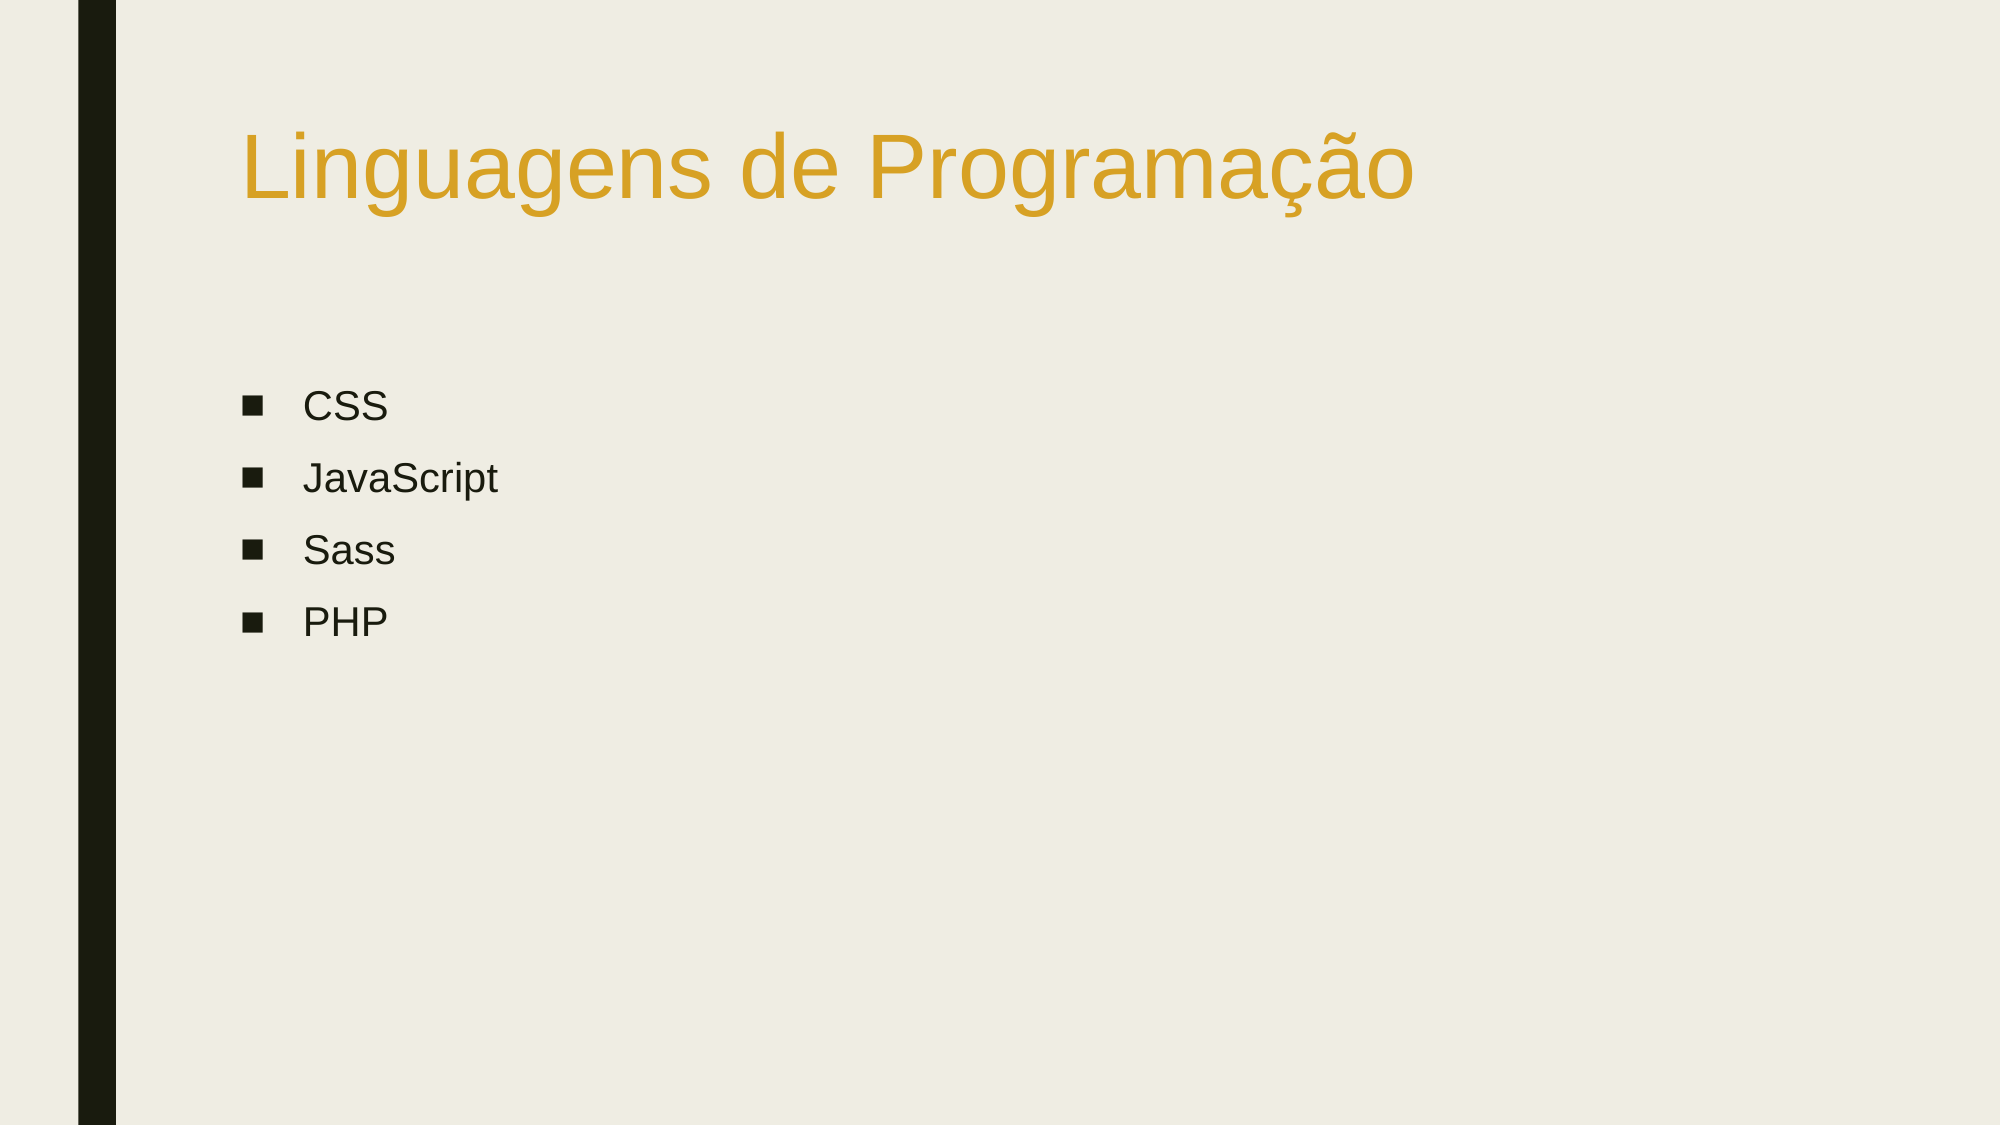

# Linguagens de Programação
CSS
JavaScript
Sass
PHP